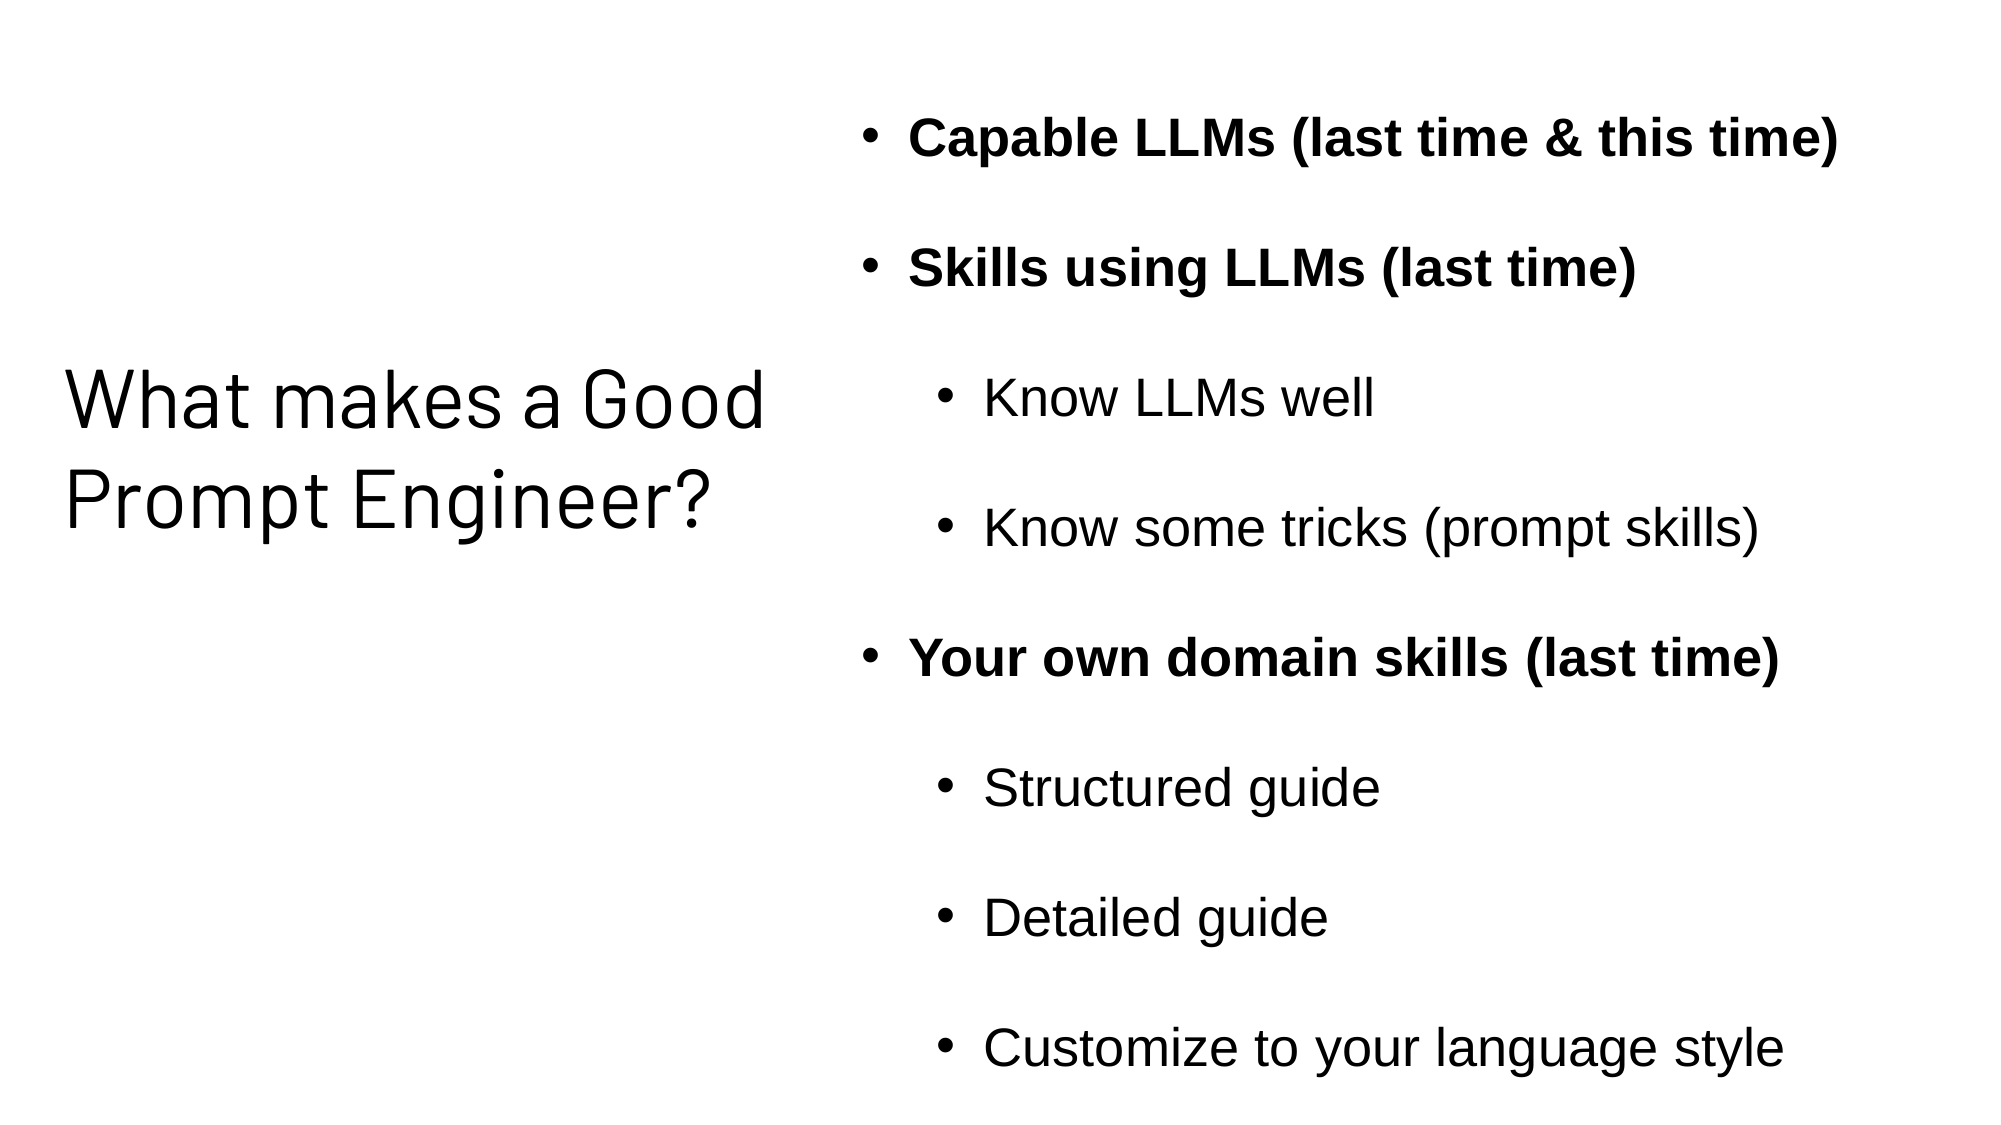

Capable LLMs (last time & this time)

Skills using LLMs (last time)

Know LLMs well

Know some tricks (prompt skills)

Your own domain skills (last time)

Structured guide

Detailed guide

Customize to your language style

What makes a Good Prompt Engineer?